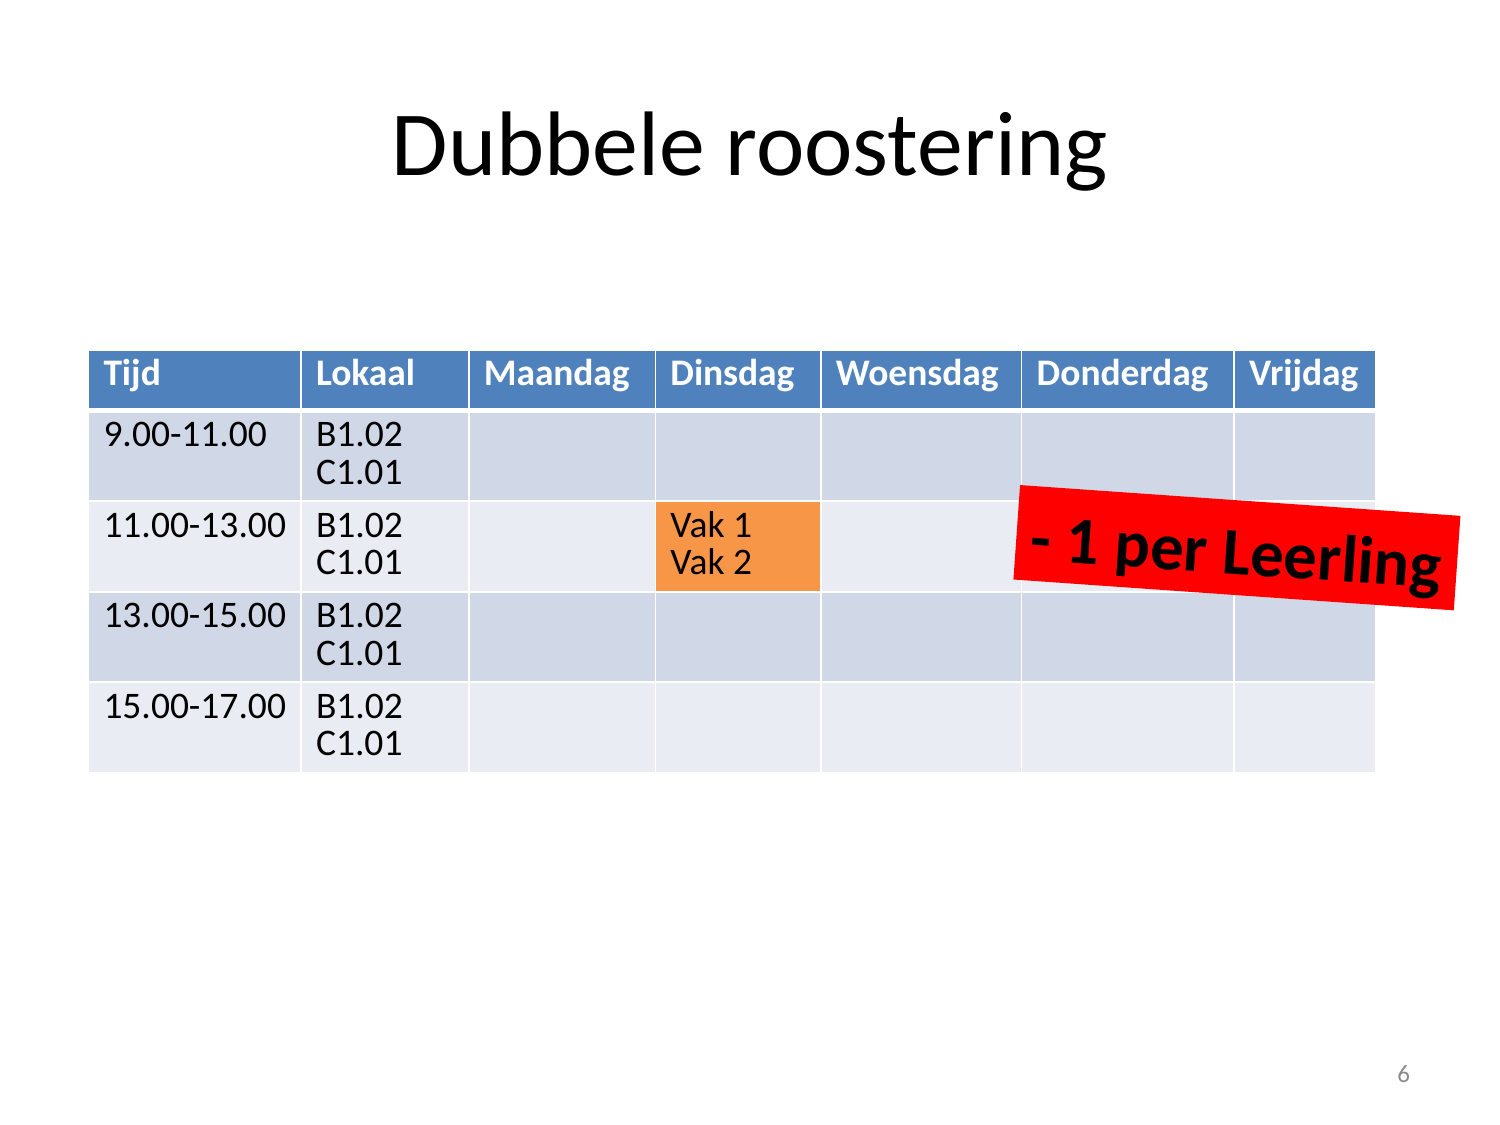

# Dubbele roostering
| Tijd | Lokaal | Maandag | Dinsdag | Woensdag | Donderdag | Vrijdag |
| --- | --- | --- | --- | --- | --- | --- |
| 9.00-11.00 | B1.02 C1.01 |  |  |  |  |  |
| 11.00-13.00 | B1.02 C1.01 |  | Vak 1 Vak 2 |  |  |  |
| 13.00-15.00 | B1.02 C1.01 |  |  |  |  |  |
| 15.00-17.00 | B1.02 C1.01 |  |  |  |  |  |
- 1 per Leerling
6